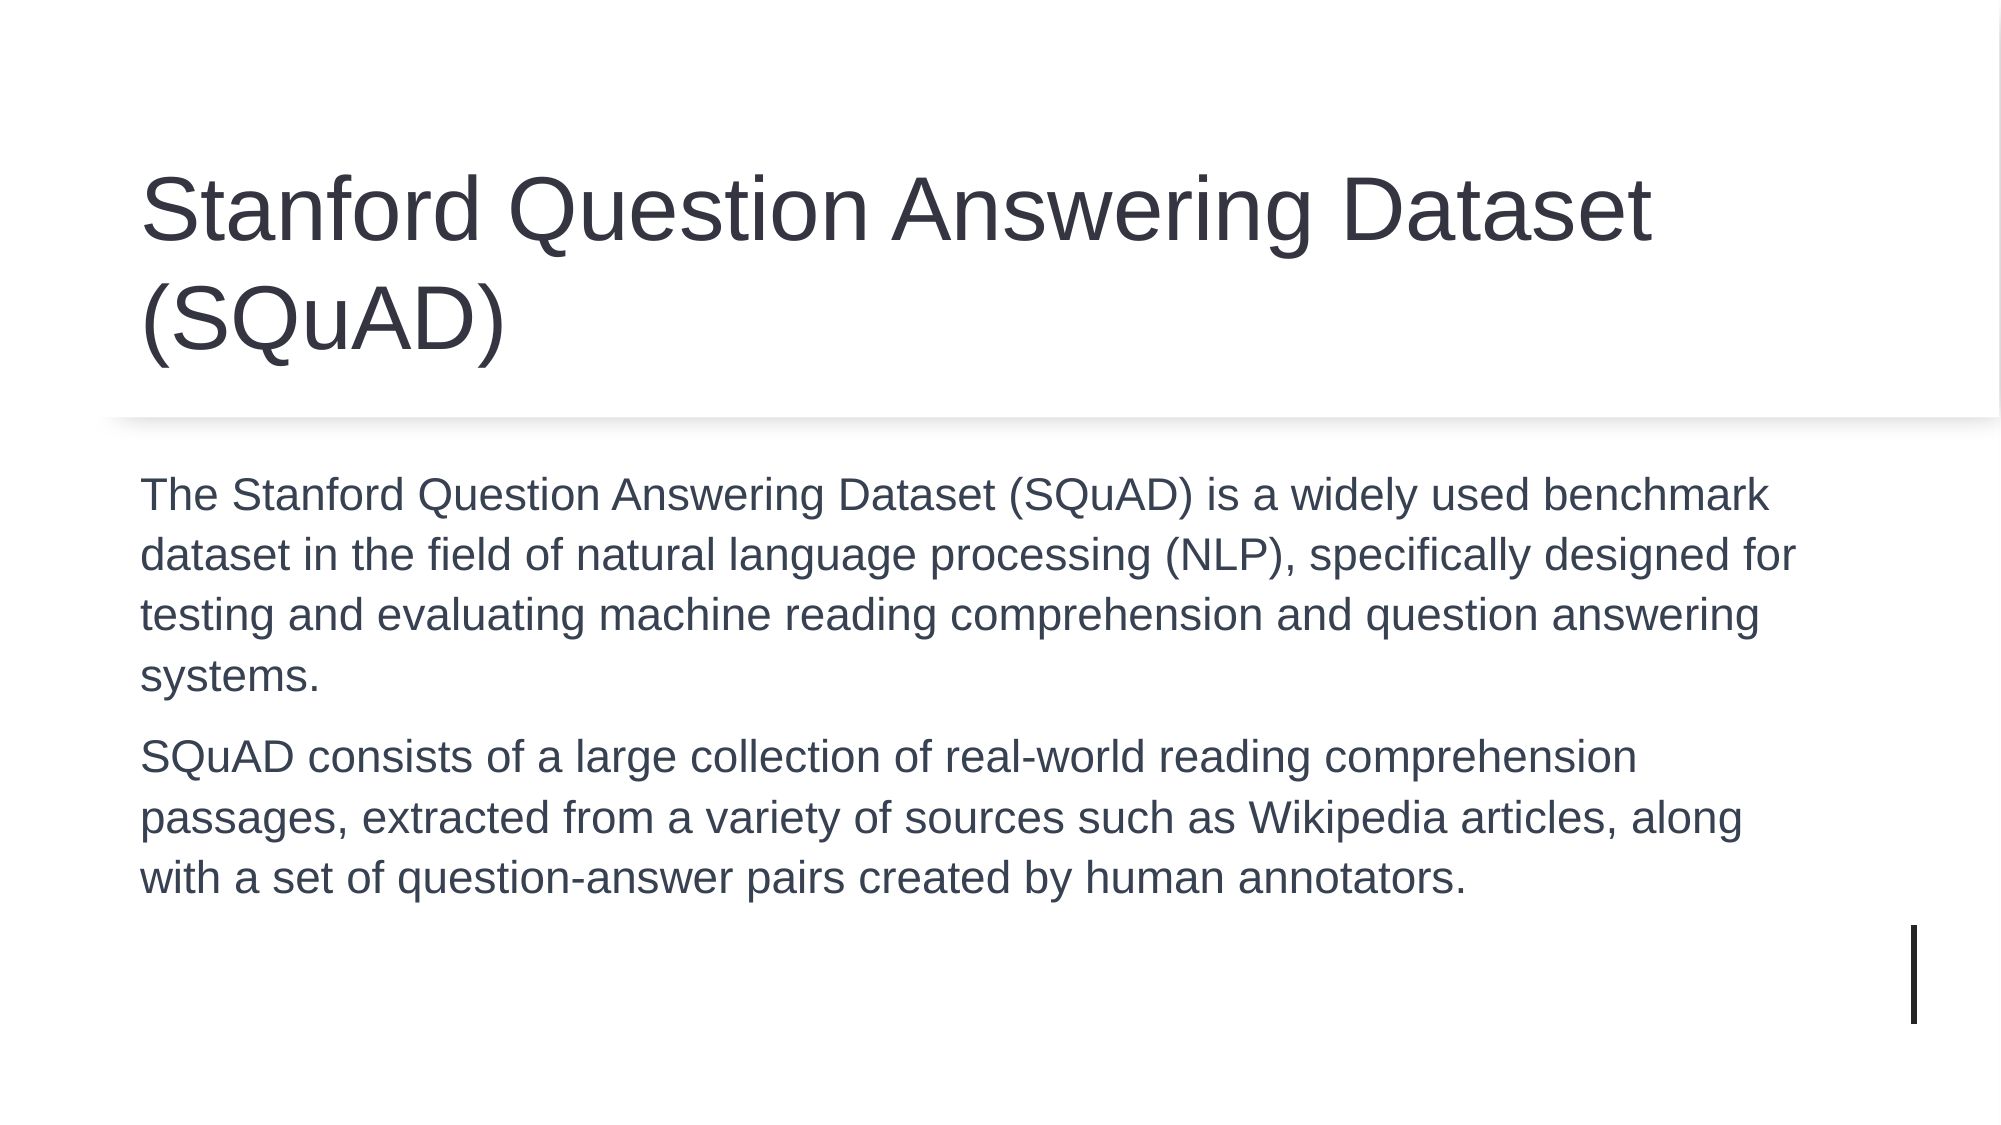

# Stanford Question Answering Dataset (SQuAD)
The Stanford Question Answering Dataset (SQuAD) is a widely used benchmark dataset in the field of natural language processing (NLP), specifically designed for testing and evaluating machine reading comprehension and question answering systems.
SQuAD consists of a large collection of real-world reading comprehension passages, extracted from a variety of sources such as Wikipedia articles, along with a set of question-answer pairs created by human annotators.